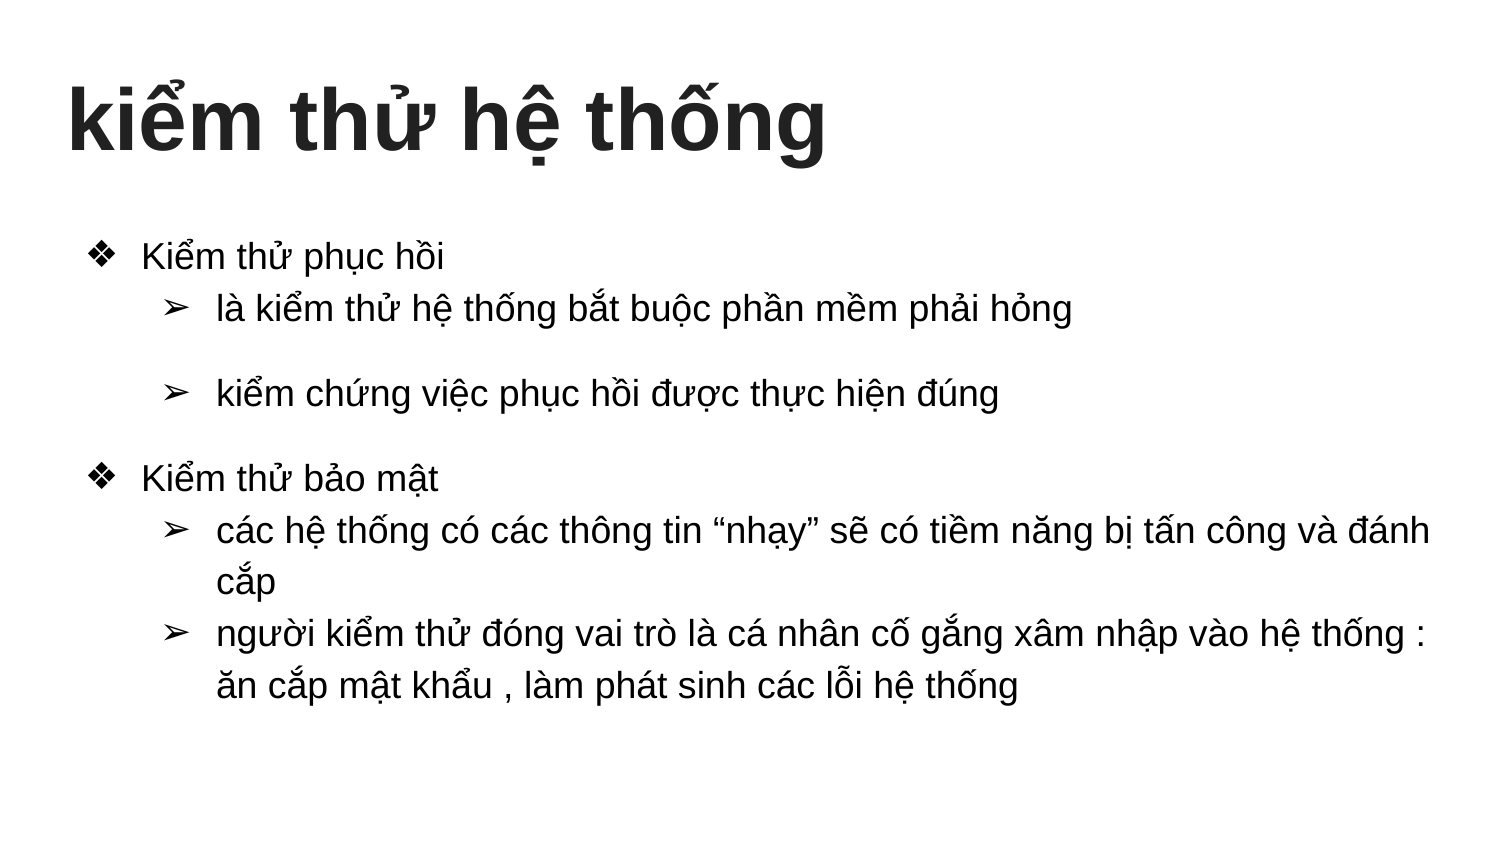

# kiểm thử hệ thống
Kiểm thử phục hồi
là kiểm thử hệ thống bắt buộc phần mềm phải hỏng
kiểm chứng việc phục hồi được thực hiện đúng
Kiểm thử bảo mật
các hệ thống có các thông tin “nhạy” sẽ có tiềm năng bị tấn công và đánh cắp
người kiểm thử đóng vai trò là cá nhân cố gắng xâm nhập vào hệ thống : ăn cắp mật khẩu , làm phát sinh các lỗi hệ thống